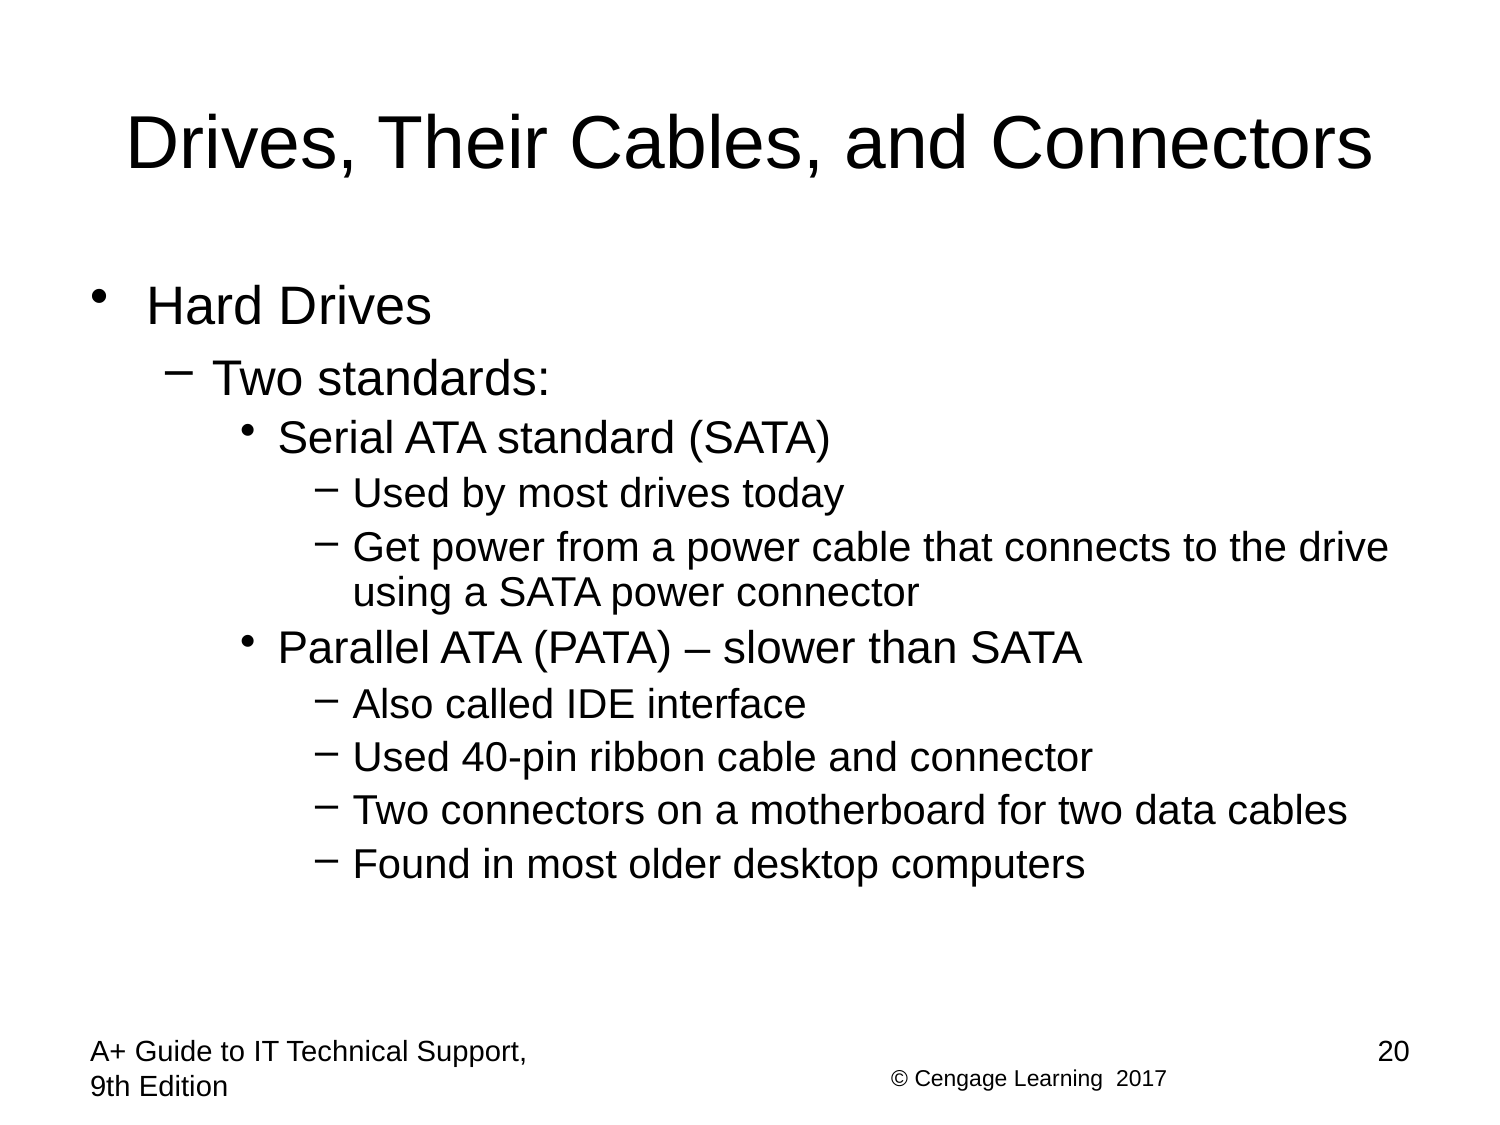

# Drives, Their Cables, and Connectors
Hard Drives
Two standards:
Serial ATA standard (SATA)
Used by most drives today
Get power from a power cable that connects to the drive using a SATA power connector
Parallel ATA (PATA) – slower than SATA
Also called IDE interface
Used 40-pin ribbon cable and connector
Two connectors on a motherboard for two data cables
Found in most older desktop computers
A+ Guide to IT Technical Support, 9th Edition
20